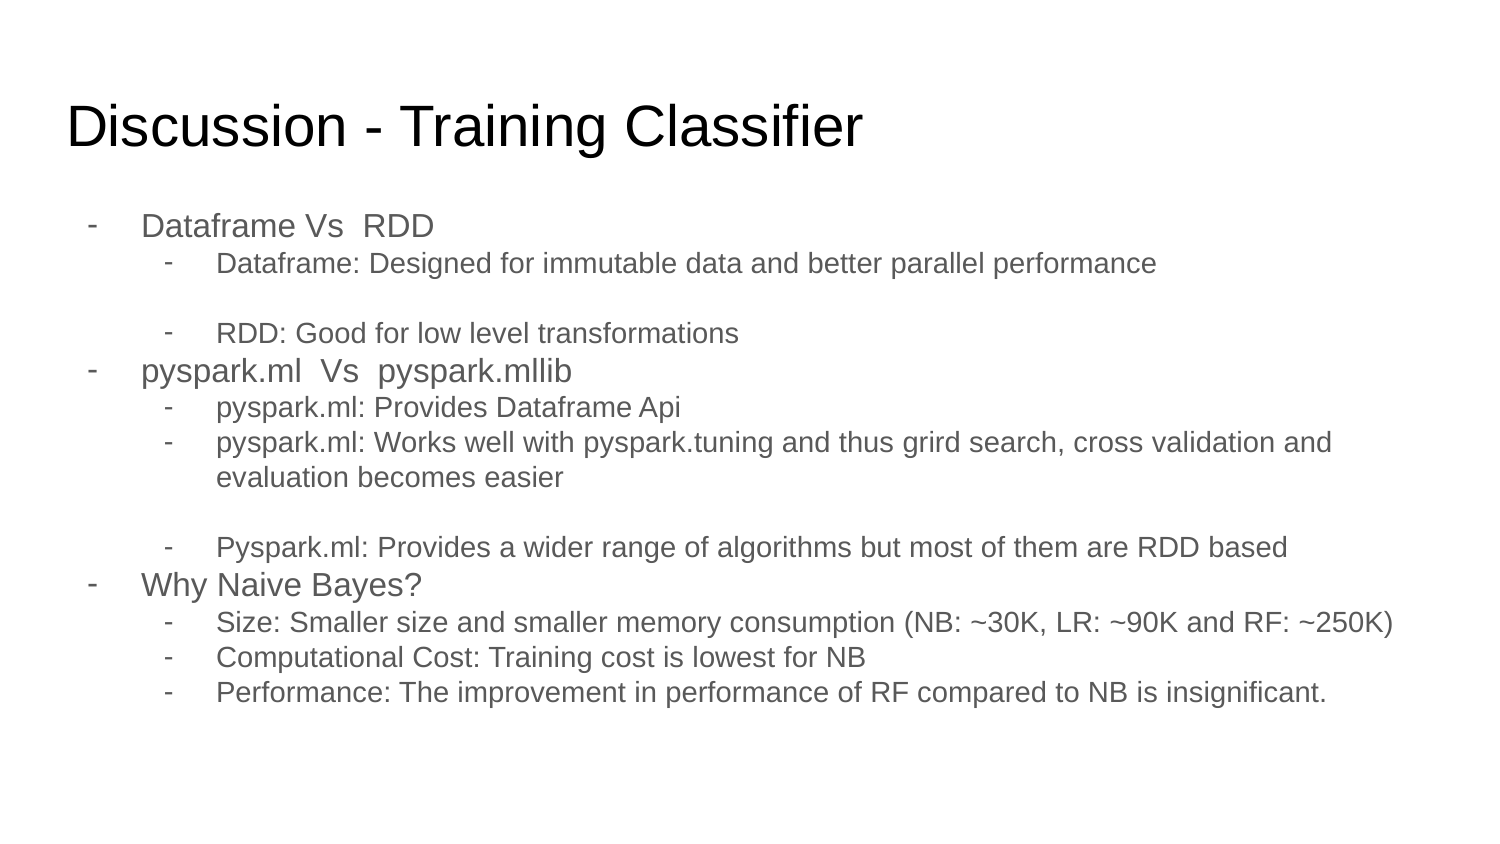

# Discussion - Training Classifier
Dataframe Vs  RDD
Dataframe: Designed for immutable data and better parallel performance
RDD: Good for low level transformations
pyspark.ml  Vs  pyspark.mllib
pyspark.ml: Provides Dataframe Api
pyspark.ml: Works well with pyspark.tuning and thus grird search, cross validation and evaluation becomes easier
Pyspark.ml: Provides a wider range of algorithms but most of them are RDD based
Why Naive Bayes?
Size: Smaller size and smaller memory consumption (NB: ~30K, LR: ~90K and RF: ~250K)
Computational Cost: Training cost is lowest for NB
Performance: The improvement in performance of RF compared to NB is insignificant.